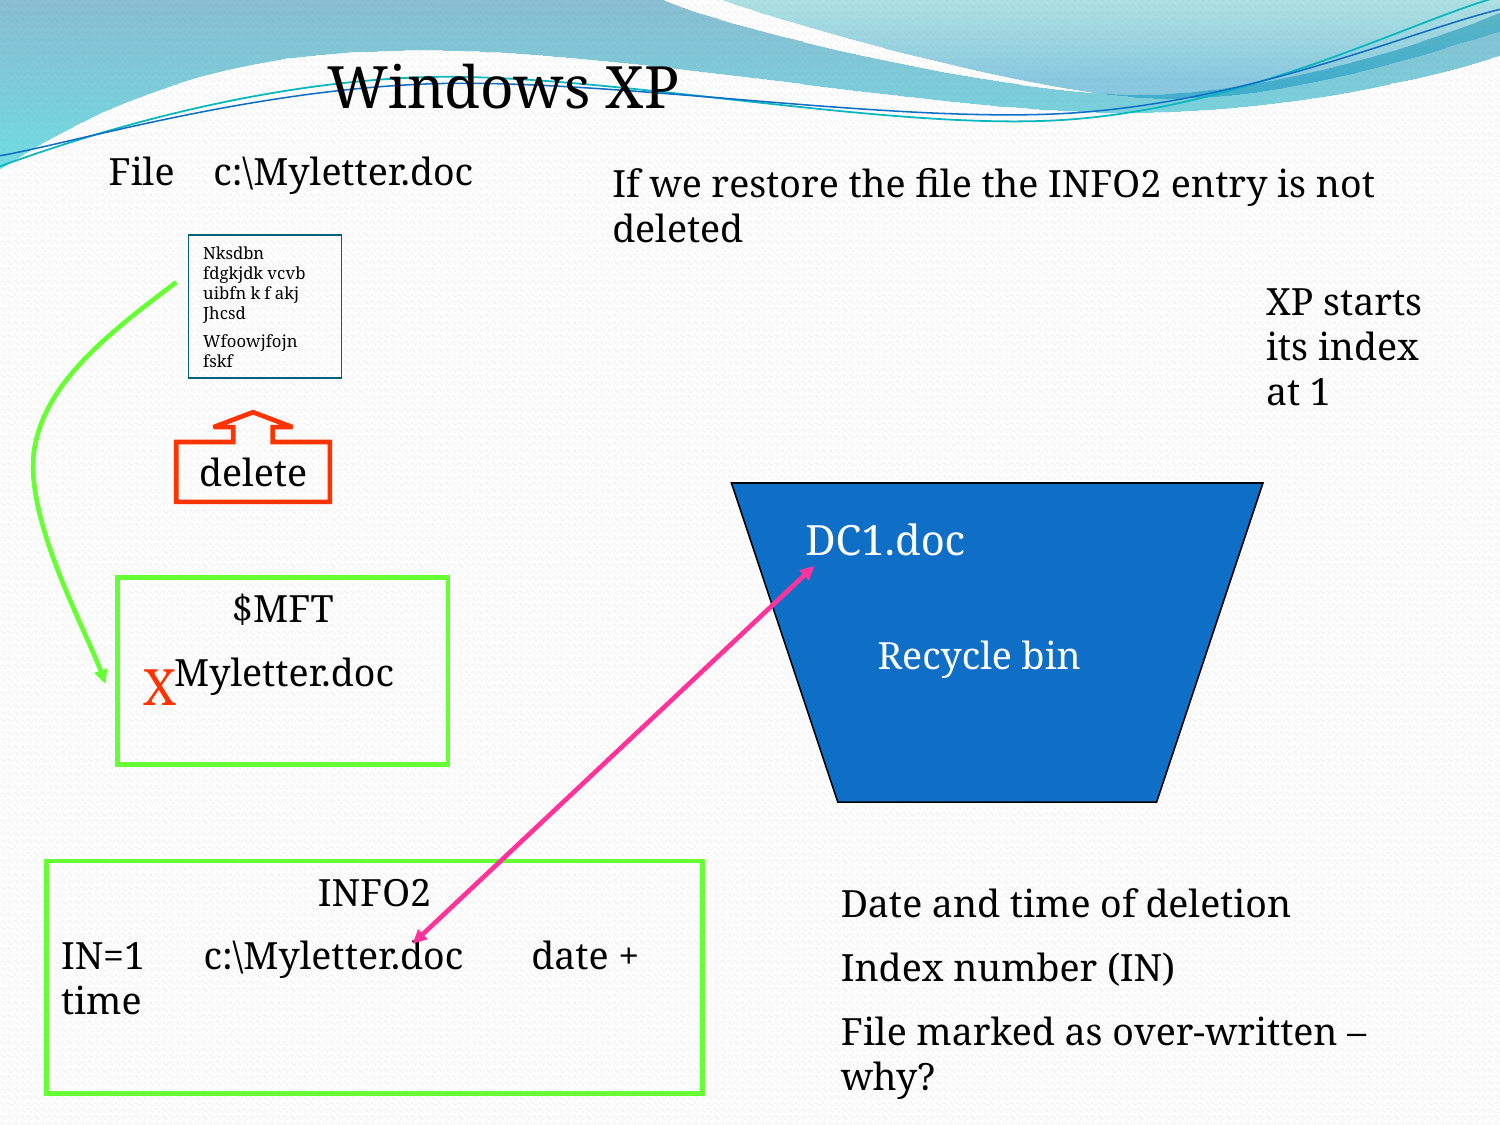

Windows XP
File    c:\Myletter.doc
If we restore the file the INFO2 entry is not deleted
Nksdbn fdgkjdk vcvb uibfn k f akj  Jhcsd
Wfoowjfojn  fskf
XP starts its index at 1

delete

Recycle bin
DC1.doc

$MFT
Myletter.doc

X
INFO2
IN=1      c:\Myletter.doc       date + time

Date and time of deletion
Index number (IN)
File marked as over-written – why?